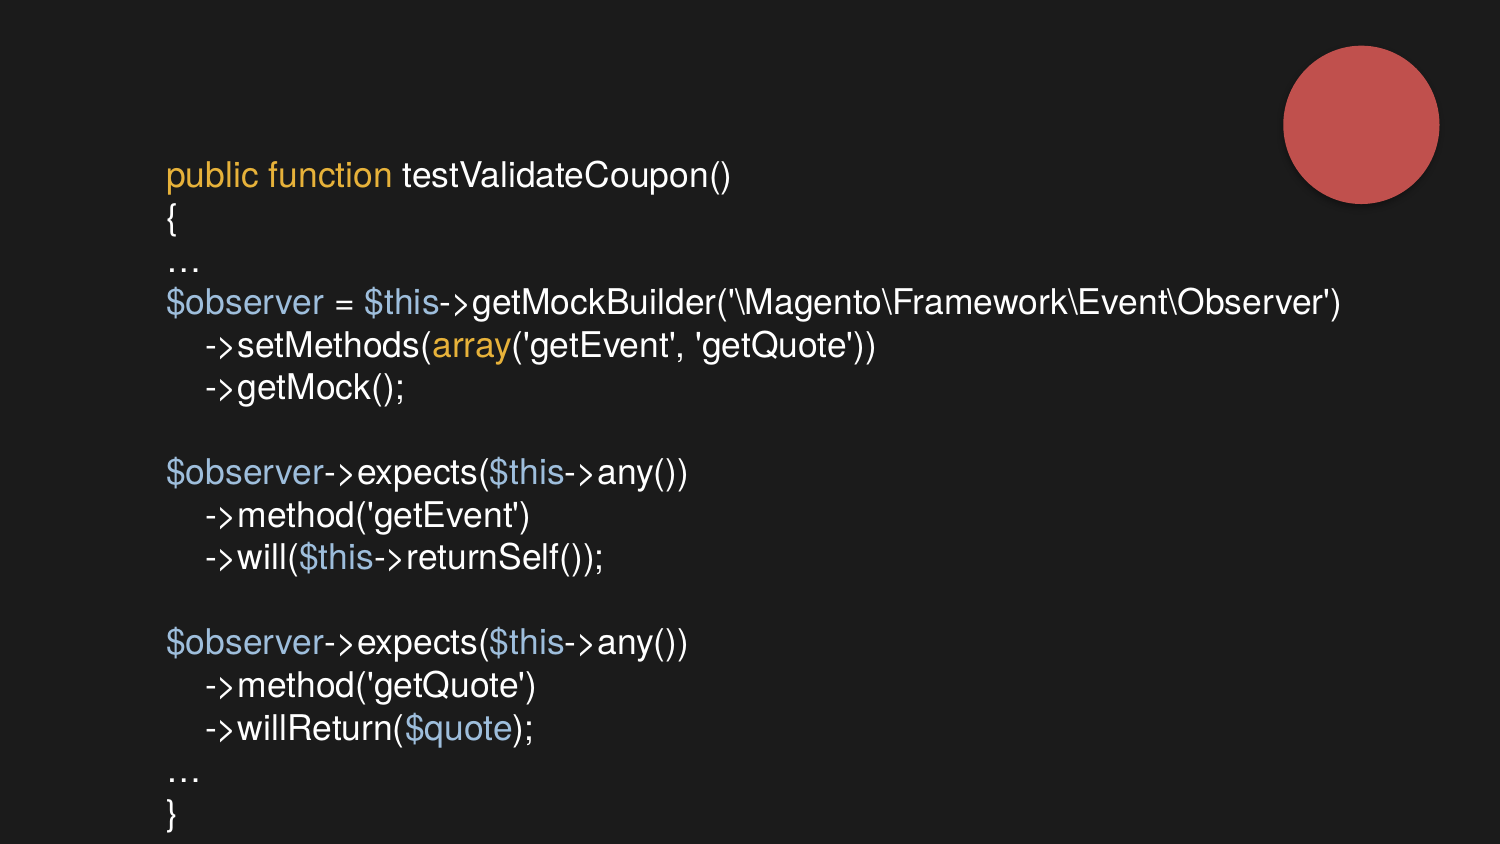

public function testValidateCoupon()
{
…
$observer = $this->getMockBuilder('\Magento\Framework\Event\Observer')
    ->setMethods(array('getEvent', 'getQuote'))
    ->getMock();
$observer->expects($this->any())
    ->method('getEvent')
    ->will($this->returnSelf());
$observer->expects($this->any())
    ->method('getQuote')
    ->willReturn($quote);
…
}